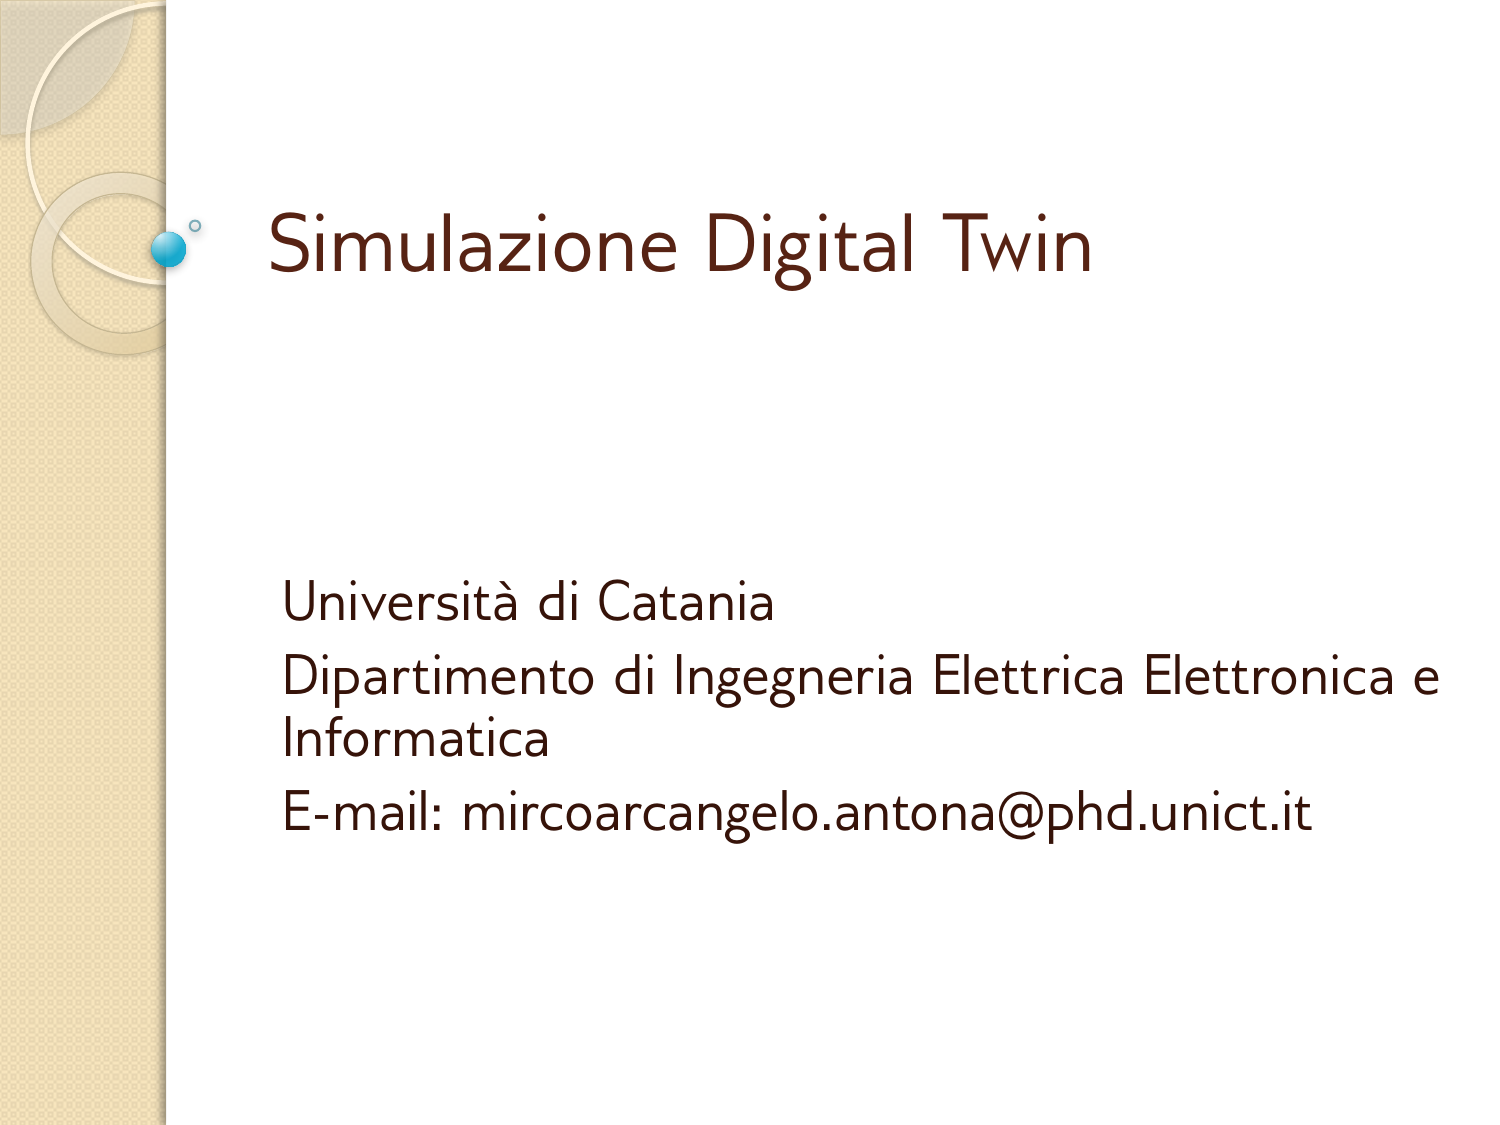

# Simulazione Digital Twin
Università di Catania
Dipartimento di Ingegneria Elettrica Elettronica e Informatica
E-mail: mircoarcangelo.antona@phd.unict.it